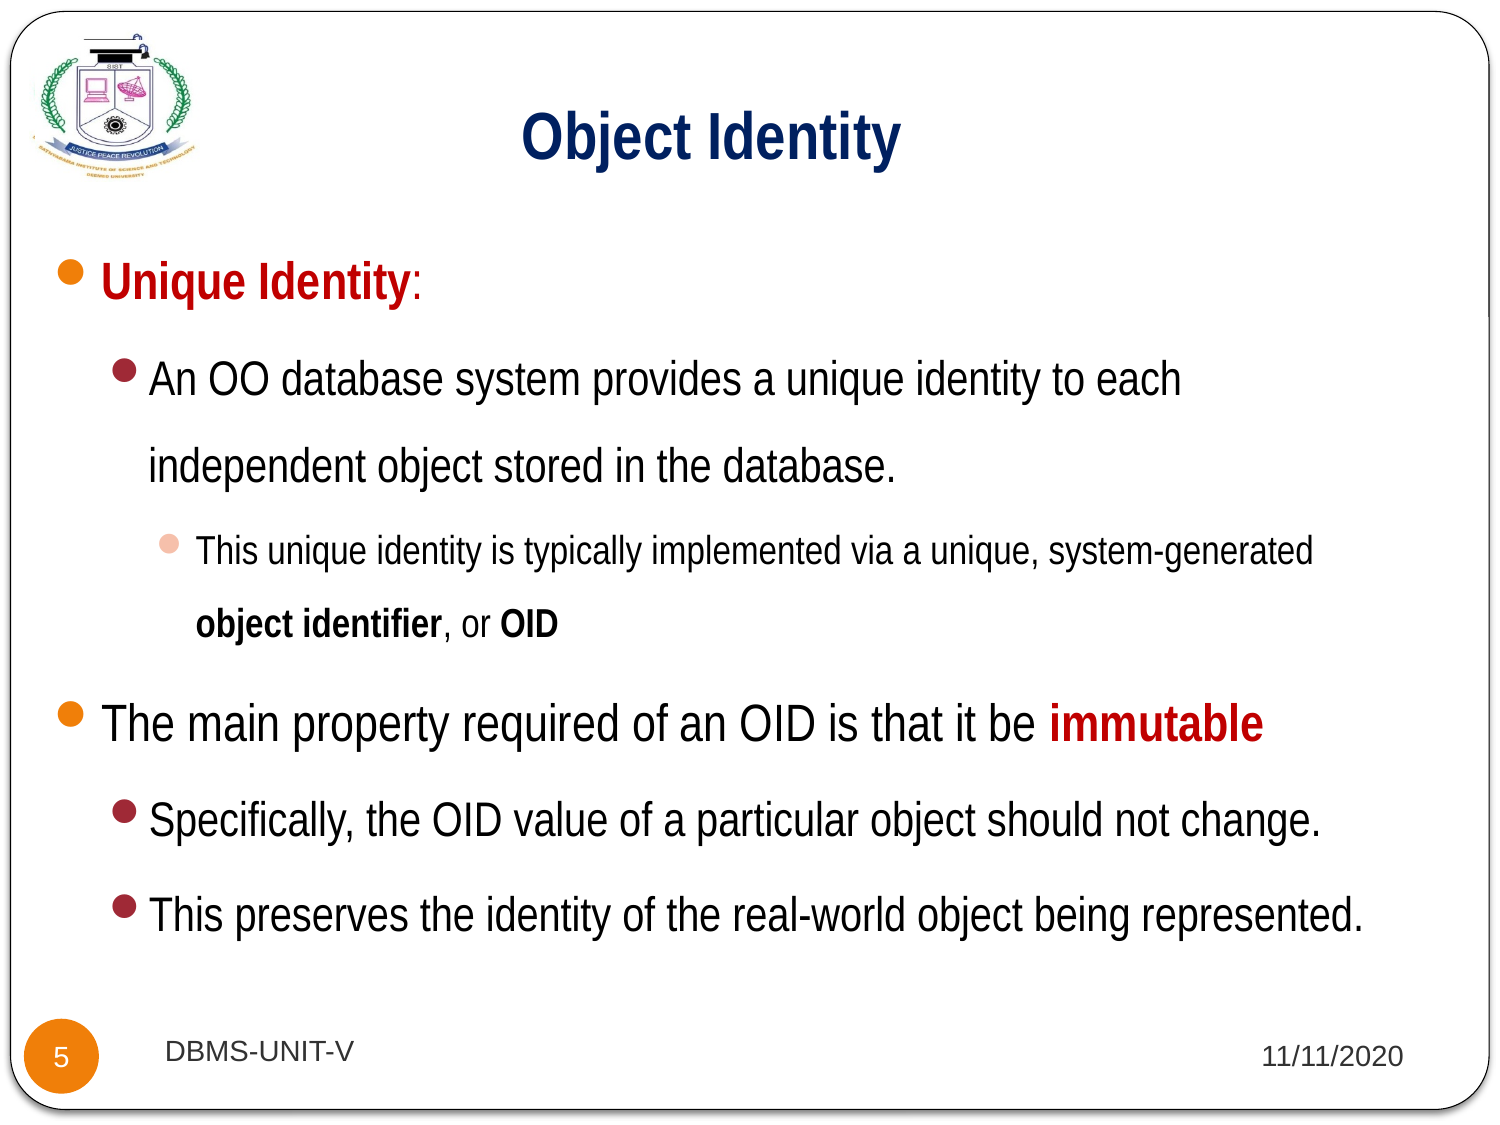

# Object Identity
Unique Identity:
An OO database system provides a unique identity to each independent object stored in the database.
This unique identity is typically implemented via a unique, system-generated object identifier, or OID
The main property required of an OID is that it be immutable
Specifically, the OID value of a particular object should not change.
This preserves the identity of the real-world object being represented.
DBMS-UNIT-V
11/11/2020
5